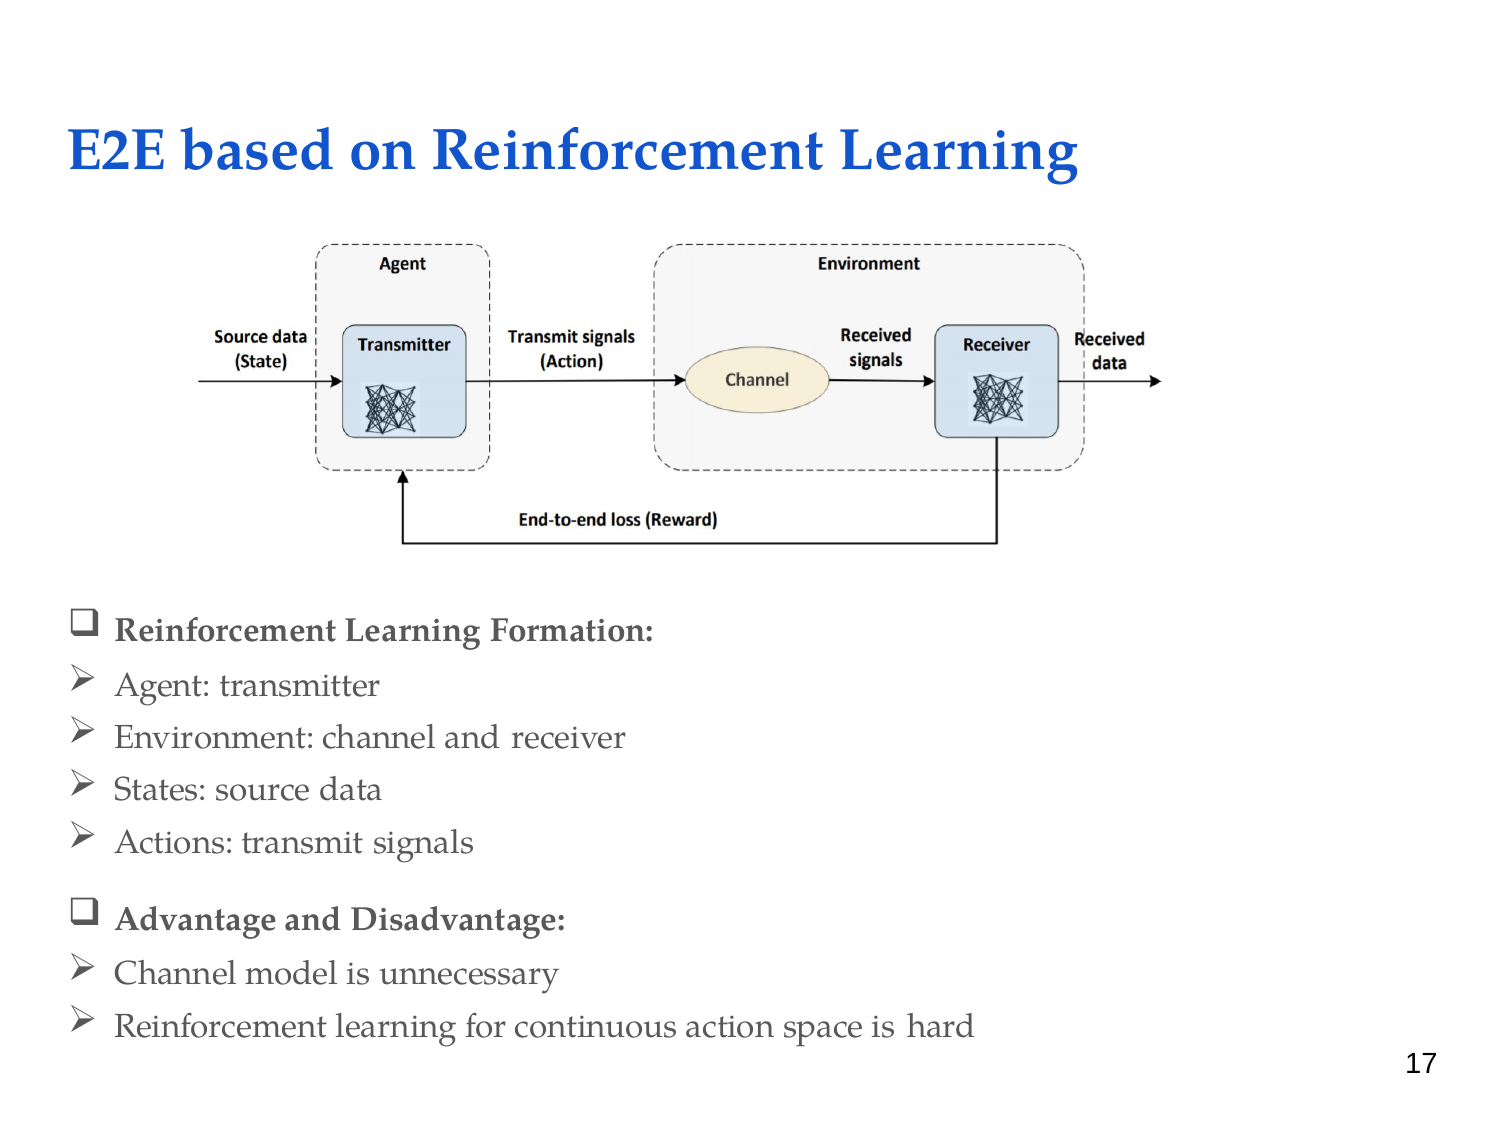

# E2E based on Reinforcement Learning

Reinforcement Learning Formation:
Agent: transmitter
Environment: channel and receiver
States: source data
Actions: transmit signals
Advantage and Disadvantage:
Channel model is unnecessary
Reinforcement learning for continuous action space is hard
17